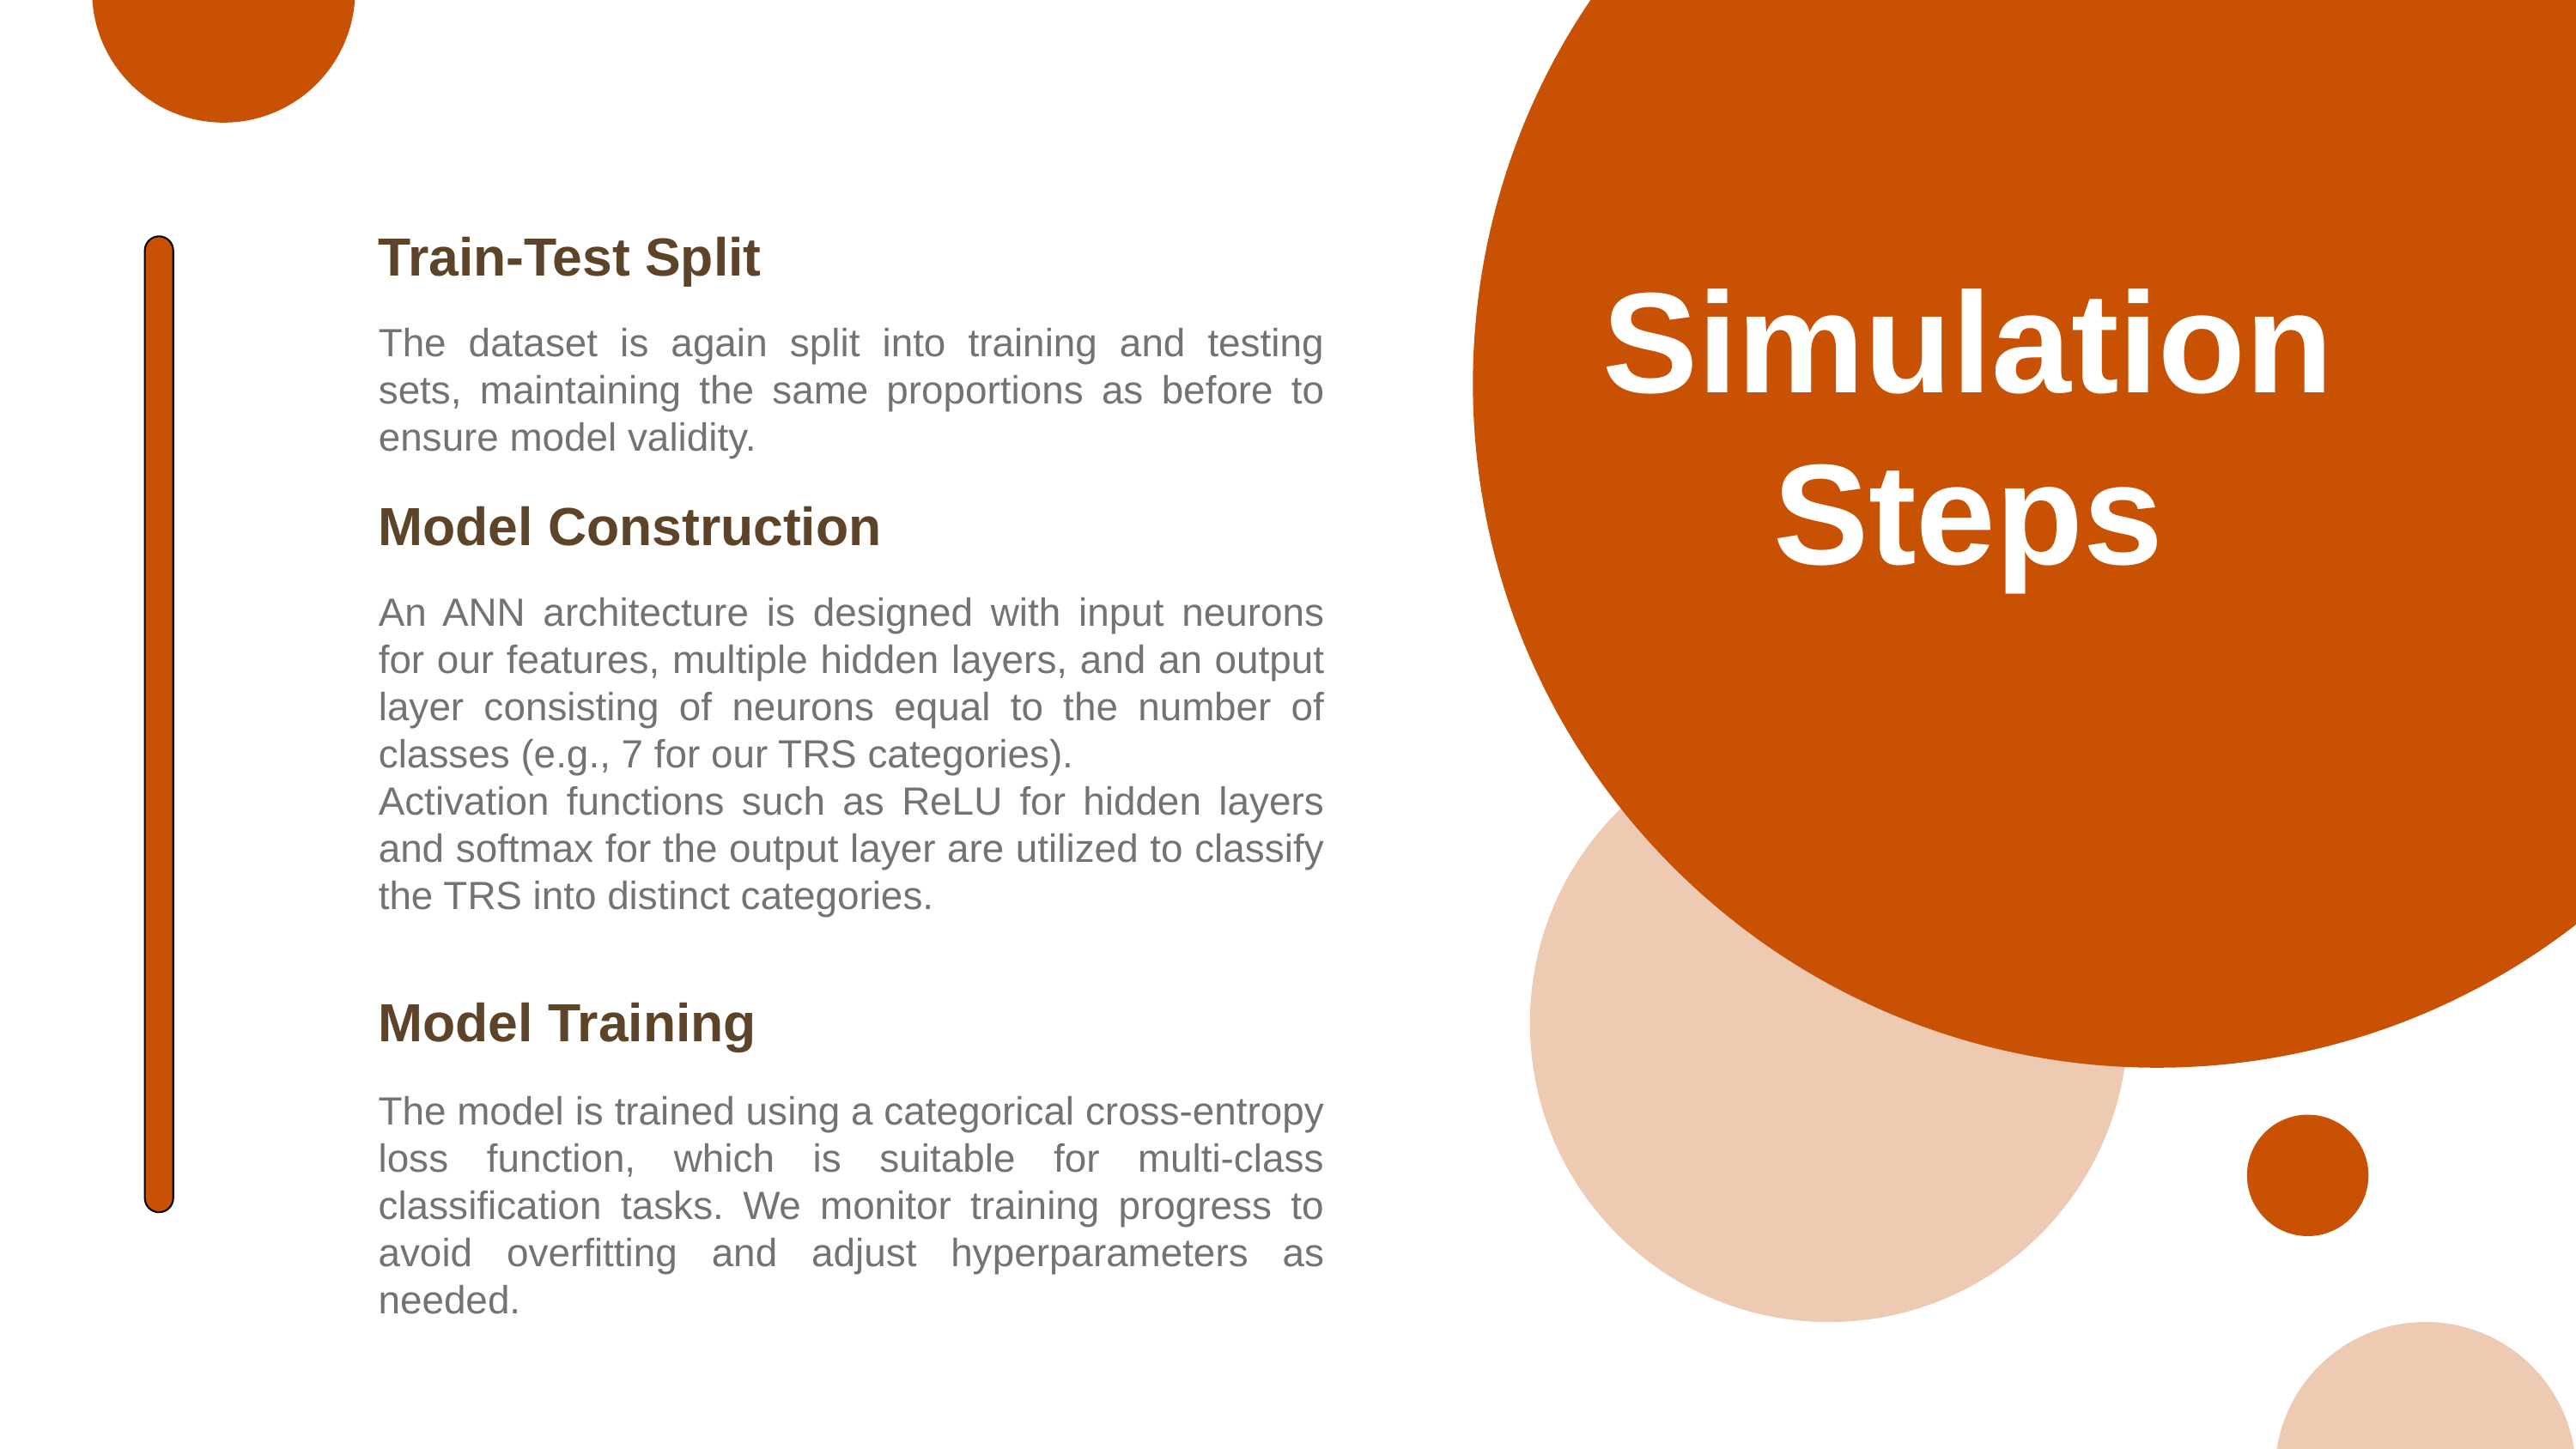

Train-Test Split
Simulation Steps
The dataset is again split into training and testing sets, maintaining the same proportions as before to ensure model validity.
Model Construction
An ANN architecture is designed with input neurons for our features, multiple hidden layers, and an output layer consisting of neurons equal to the number of classes (e.g., 7 for our TRS categories).
Activation functions such as ReLU for hidden layers and softmax for the output layer are utilized to classify the TRS into distinct categories.

Model Training
The model is trained using a categorical cross-entropy loss function, which is suitable for multi-class classification tasks. We monitor training progress to avoid overfitting and adjust hyperparameters as needed.